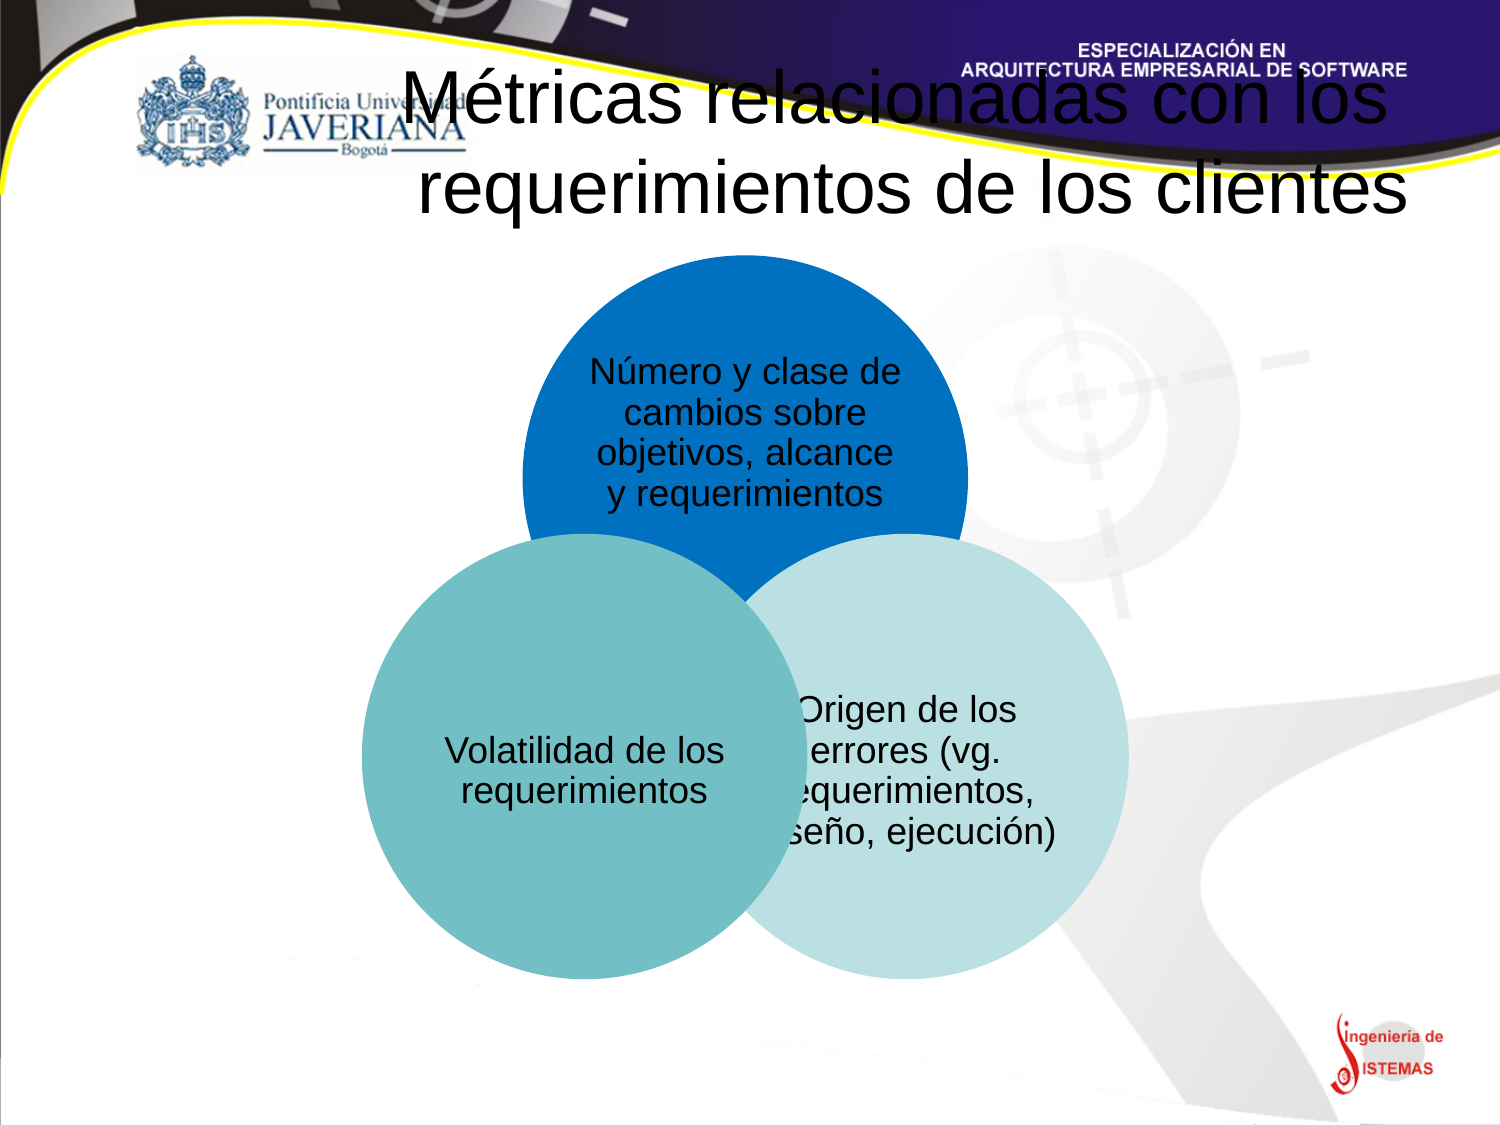

# Métricas relacionadas con los requerimientos de los clientes
Número y clase de cambios sobre objetivos, alcance y requerimientos
Origen de los errores (vg. requerimientos, diseño, ejecución)
Volatilidad de los requerimientos